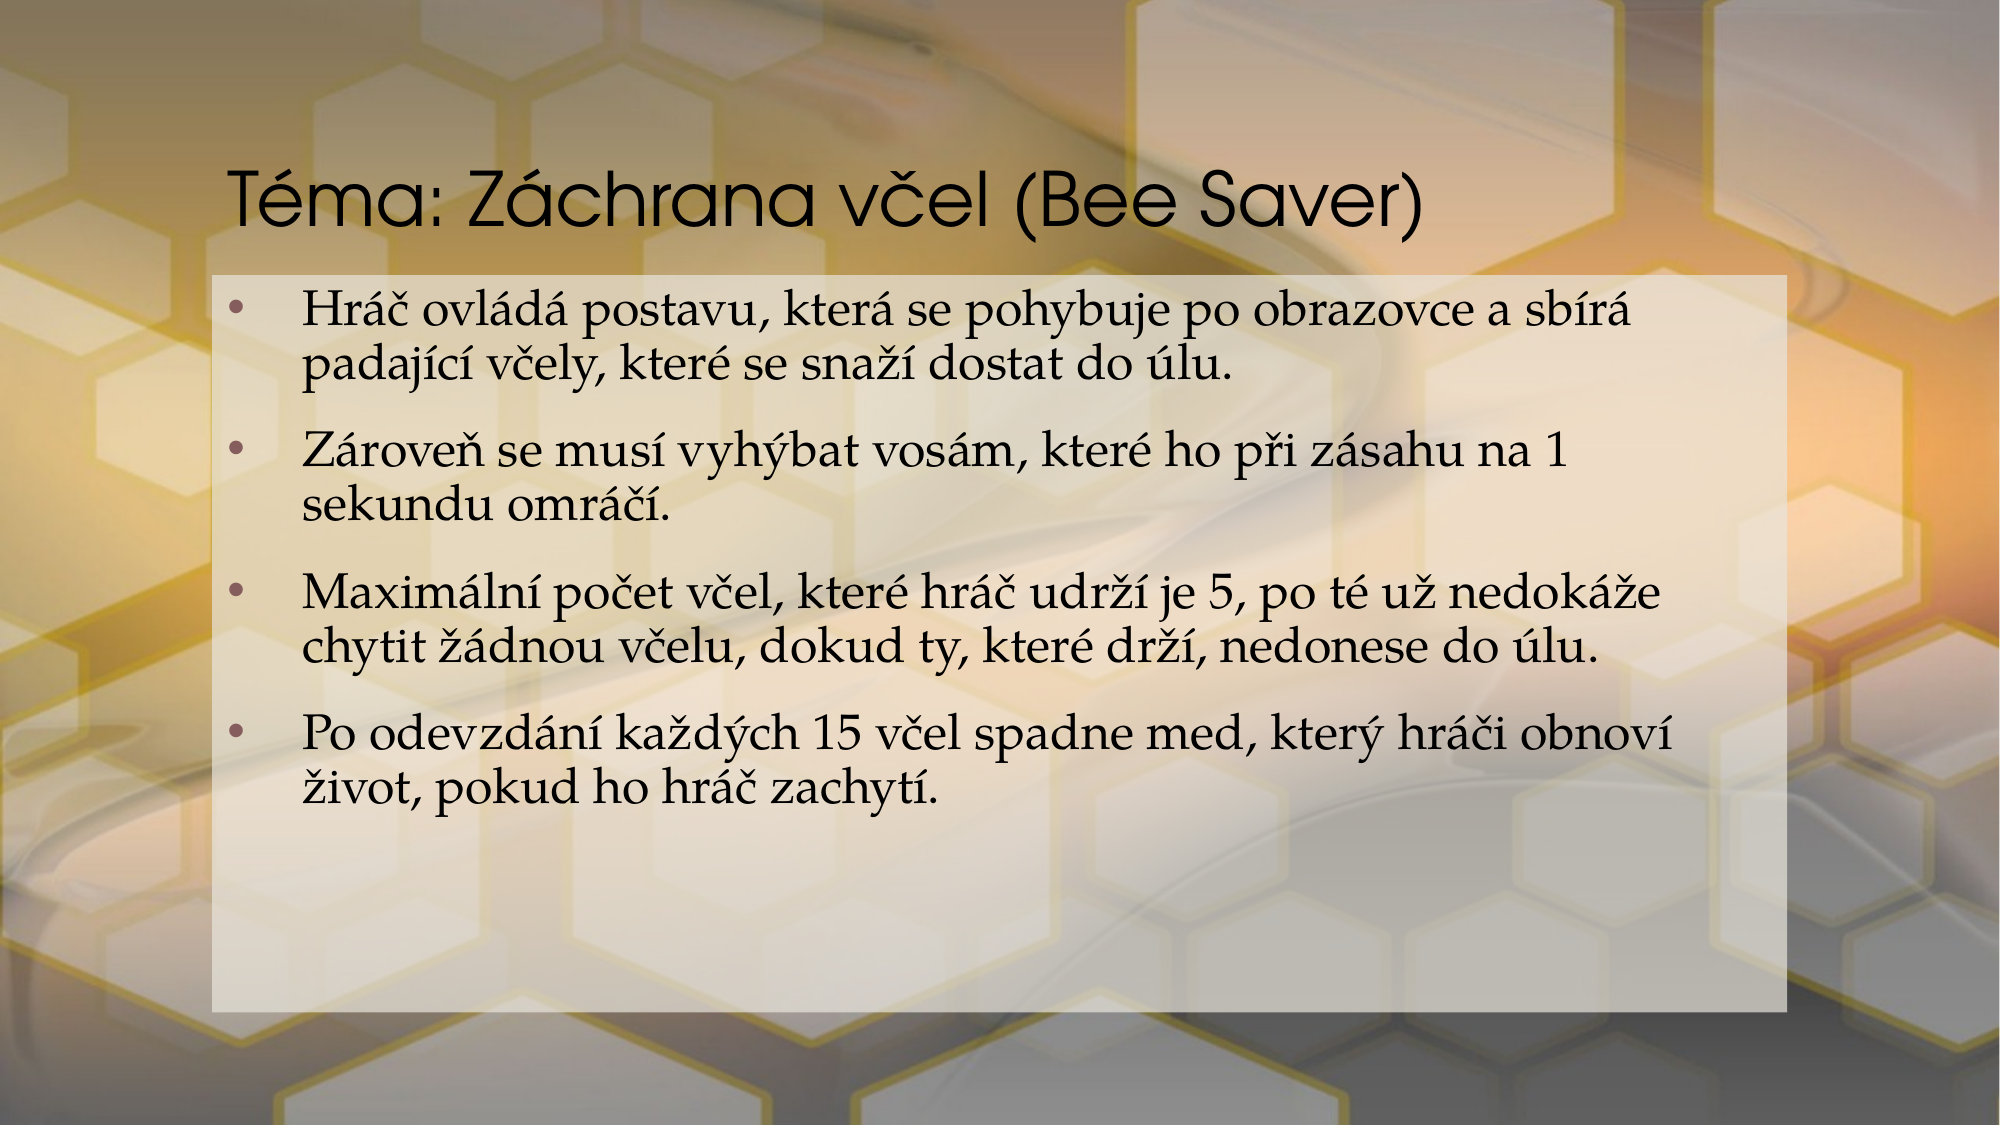

# Téma: Záchrana včel (Bee Saver)
Hráč ovládá postavu, která se pohybuje po obrazovce a sbírá padající včely, které se snaží dostat do úlu.
Zároveň se musí vyhýbat vosám, které ho při zásahu na 1 sekundu omráčí.
Maximální počet včel, které hráč udrží je 5, po té už nedokáže chytit žádnou včelu, dokud ty, které drží, nedonese do úlu.
Po odevzdání každých 15 včel spadne med, který hráči obnoví život, pokud ho hráč zachytí.